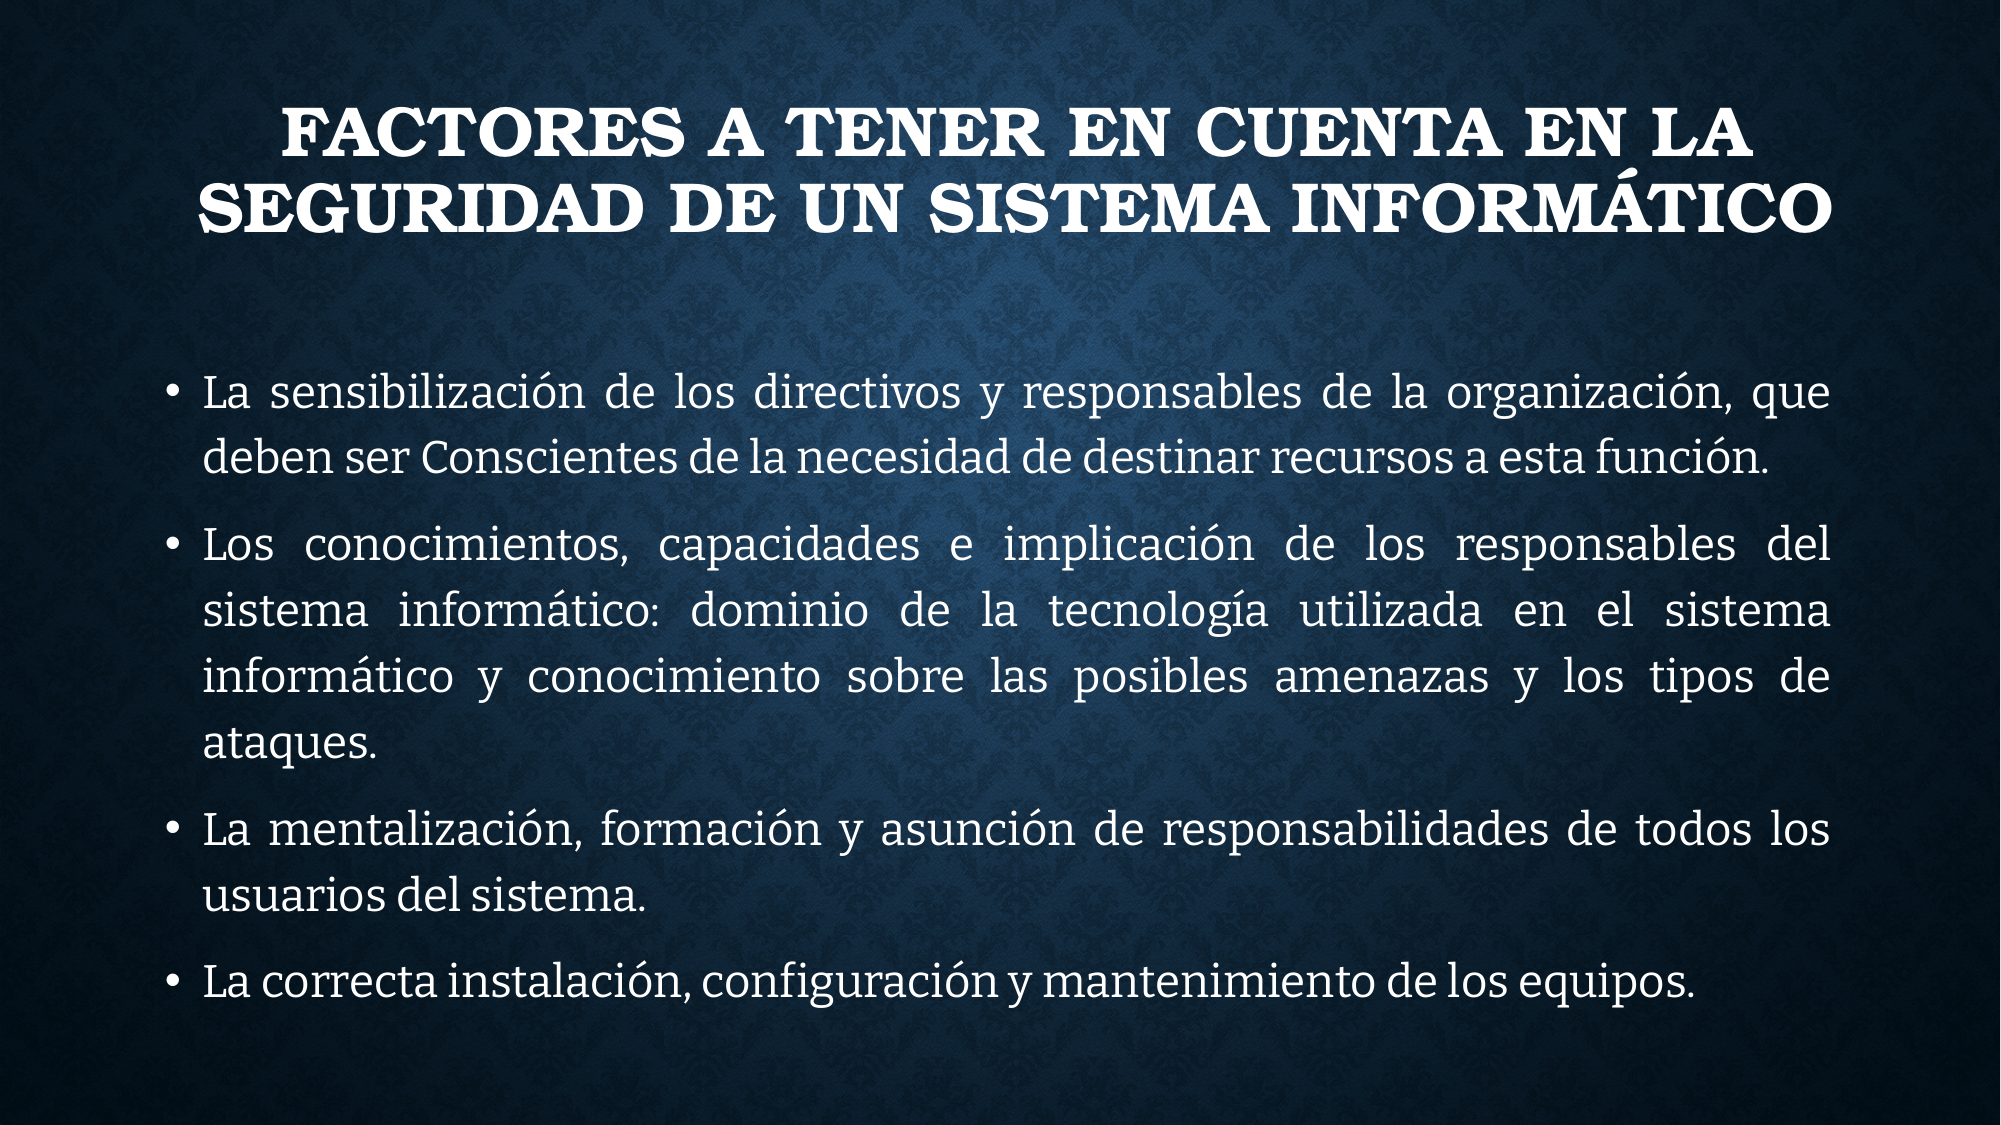

# Factores a tener en cuenta en la seguridad de un sistema informático
La sensibilización de los directivos y responsables de la organización, que deben ser Conscientes de la necesidad de destinar recursos a esta función.
Los conocimientos, capacidades e implicación de los responsables del sistema informático: dominio de la tecnología utilizada en el sistema informático y conocimiento sobre las posibles amenazas y los tipos de ataques.
La mentalización, formación y asunción de responsabilidades de todos los usuarios del sistema.
La correcta instalación, configuración y mantenimiento de los equipos.